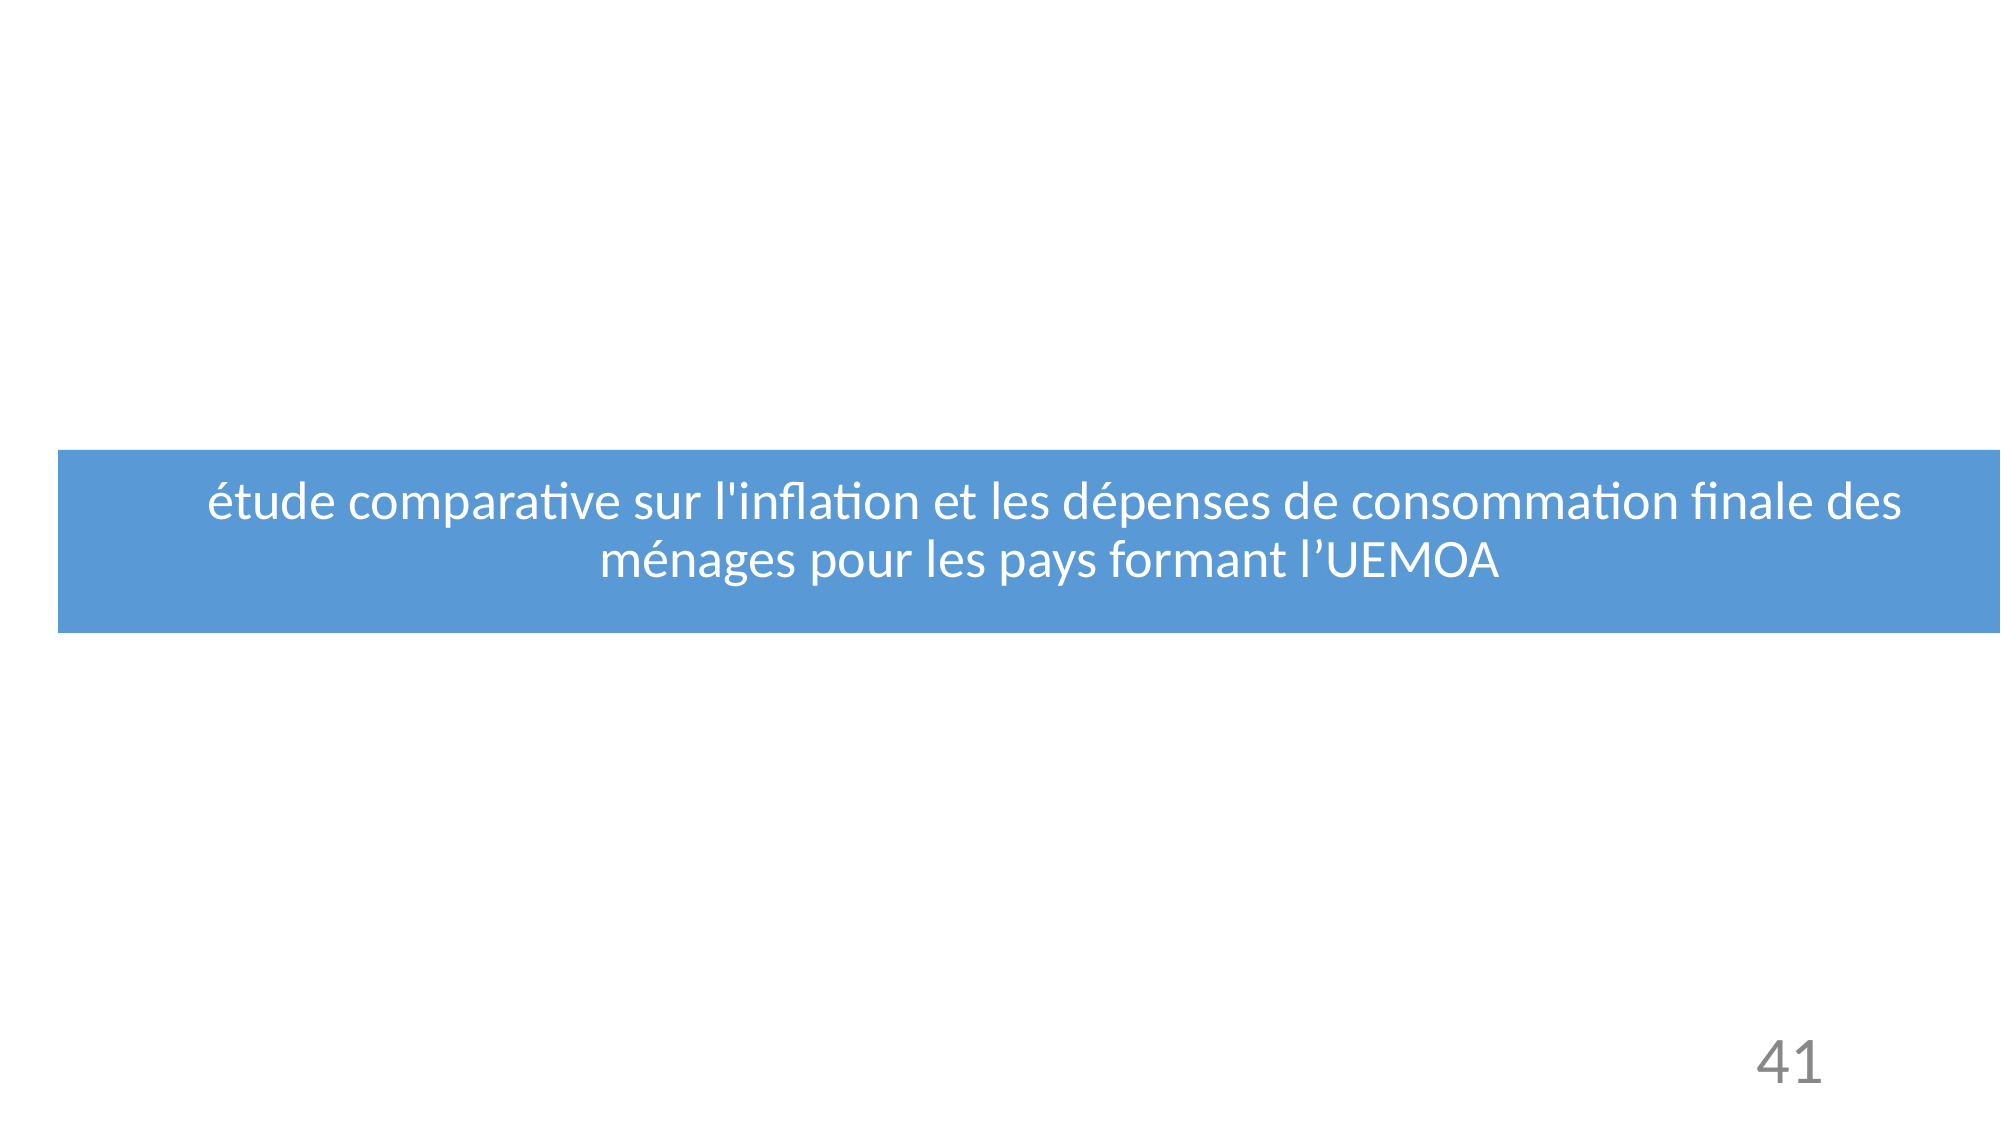

#

 étude comparative sur l'inflation et les dépenses de consommation finale des ménages pour les pays formant l’UEMOA

41